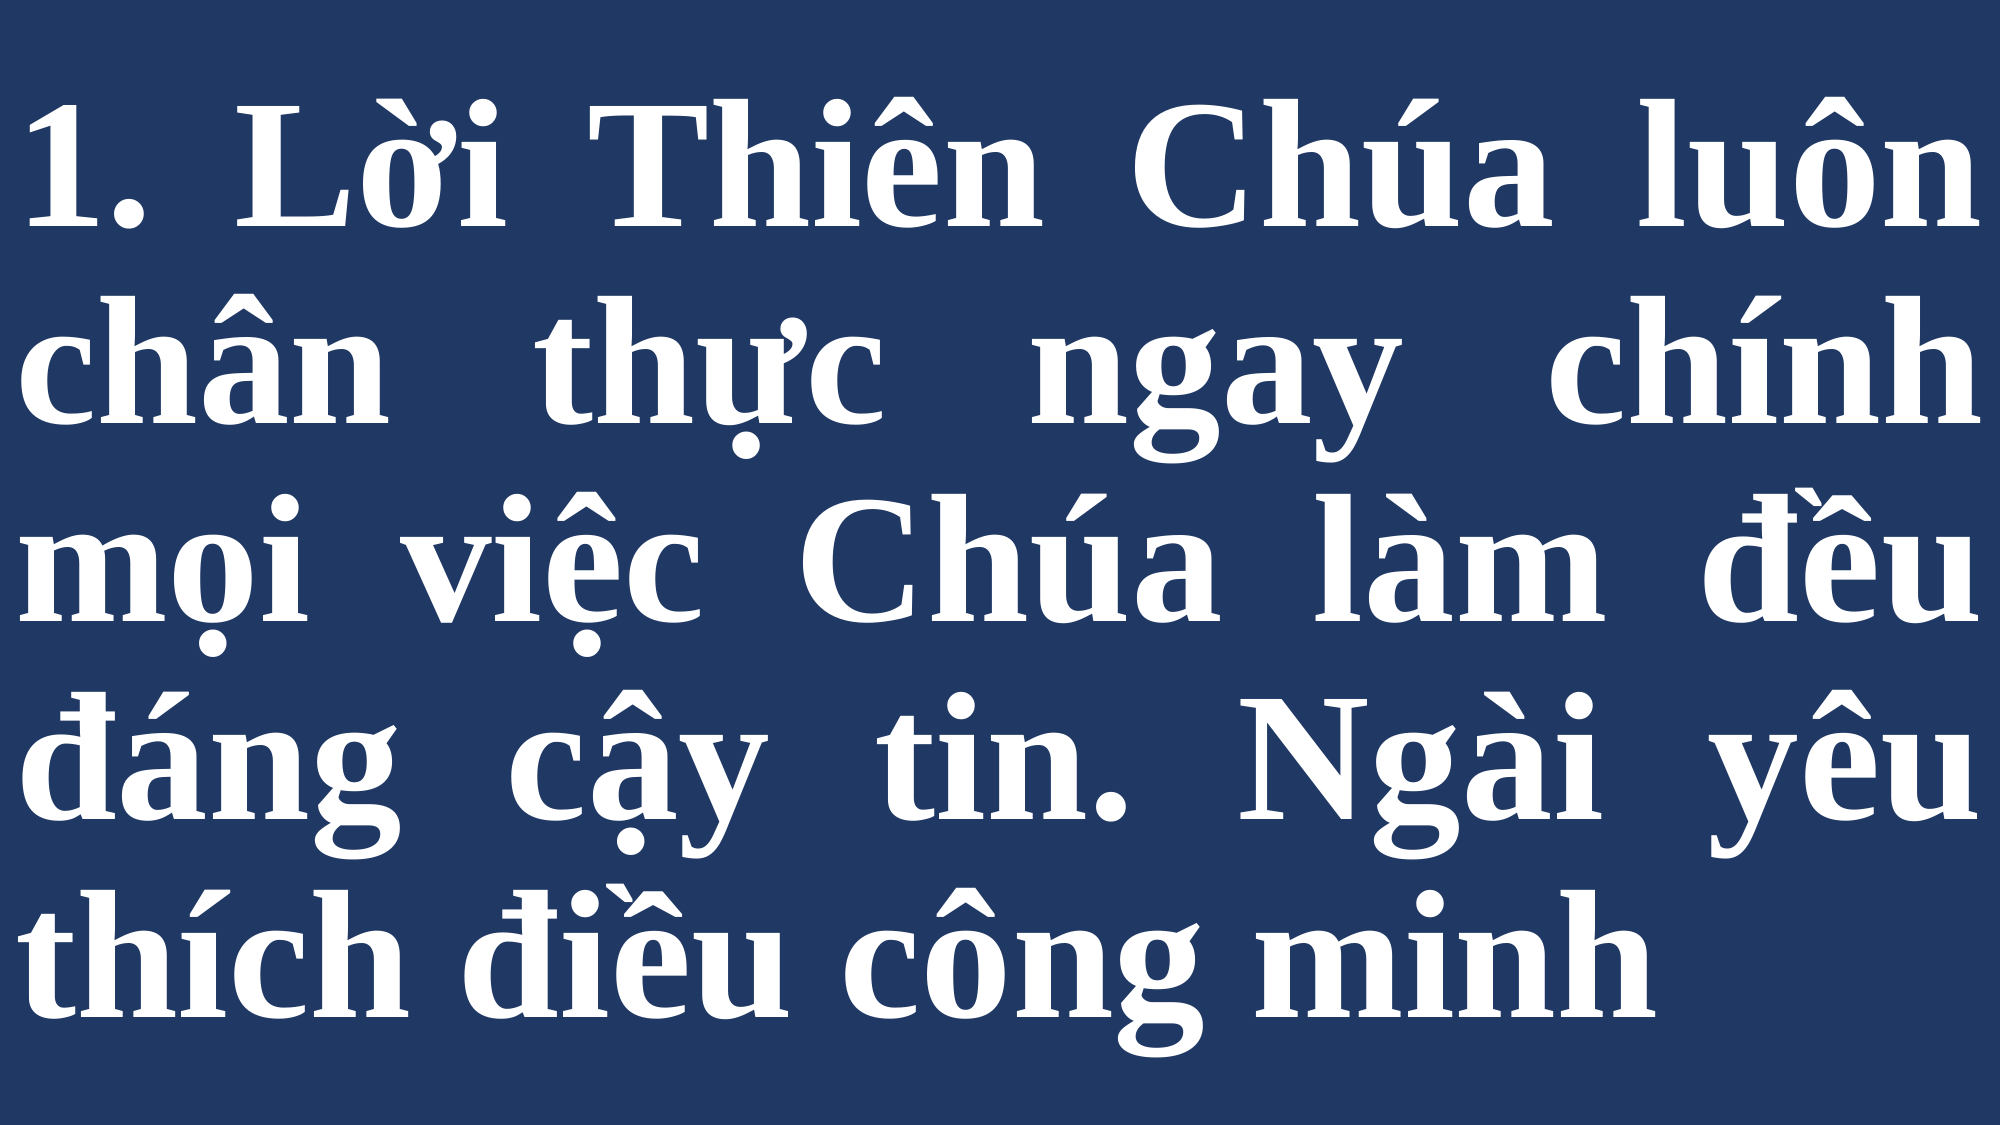

# 1. Lời Thiên Chúa luôn chân thực ngay chính mọi việc Chúa làm đều đáng cậy tin. Ngài yêu thích điều công minh